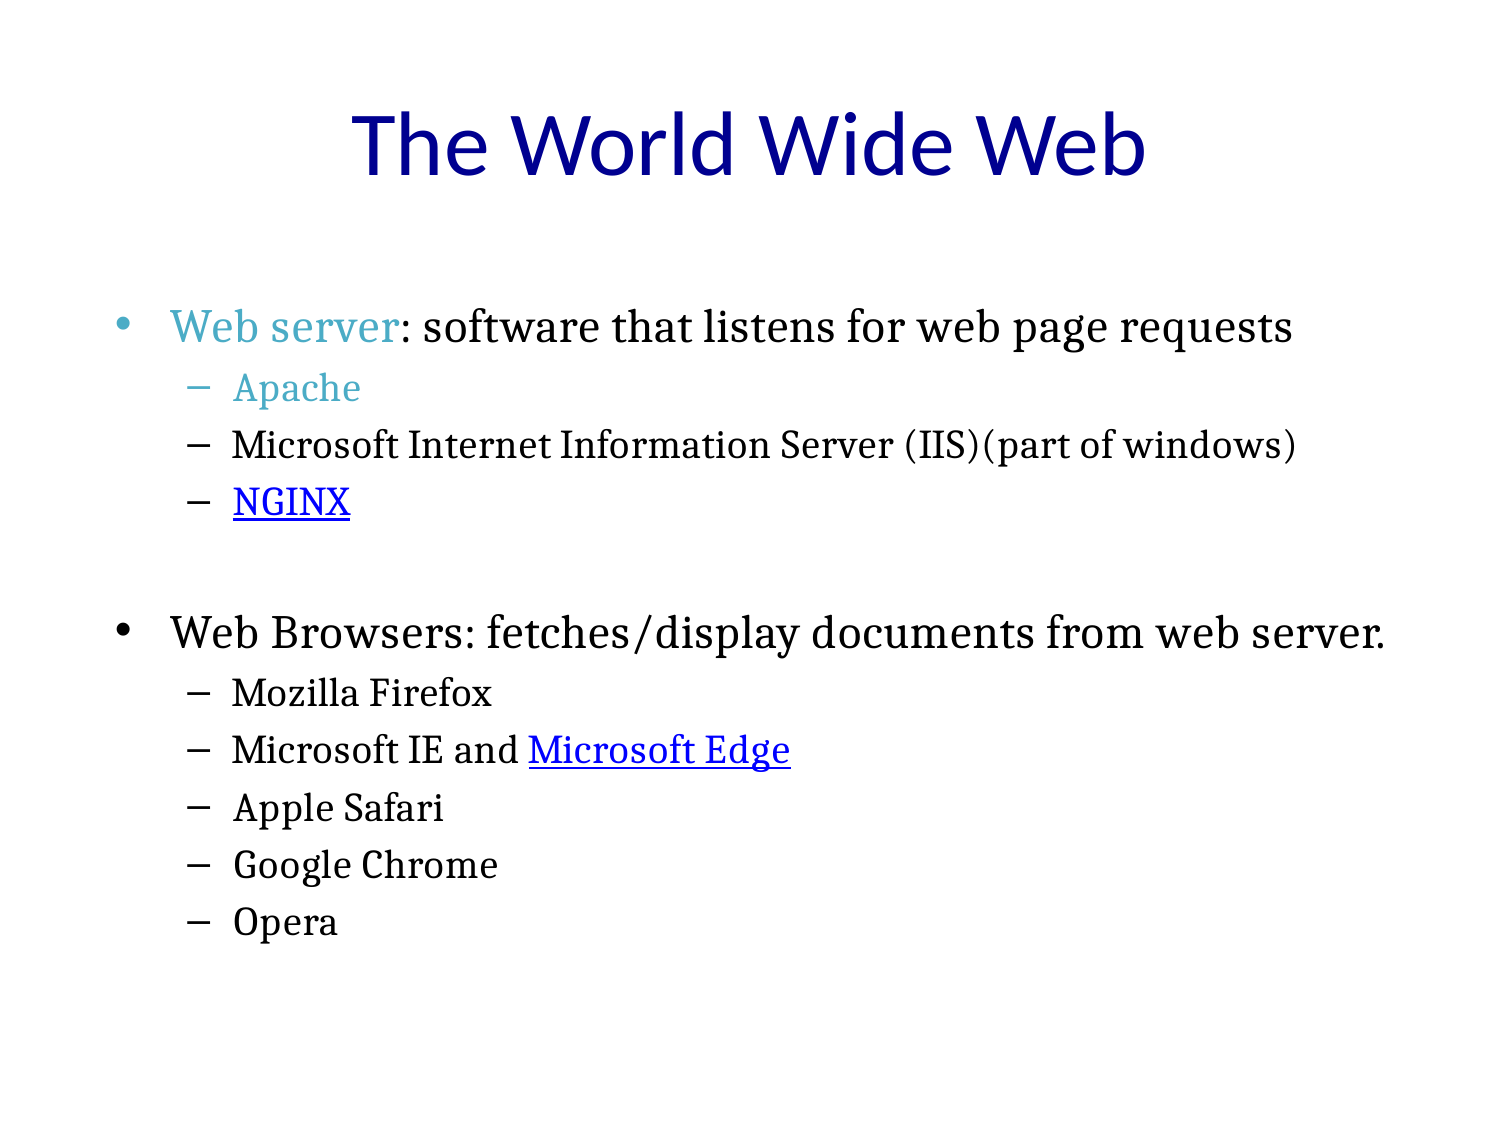

# The World Wide Web

Web server: software that listens for web page requests
Apache
Microsoft Internet Information Server (IIS)(part of windows)
NGINX

Web Browsers: fetches/display documents from web server.
Mozilla Firefox
Microsoft IE and Microsoft Edge
Apple Safari
Google Chrome
Opera